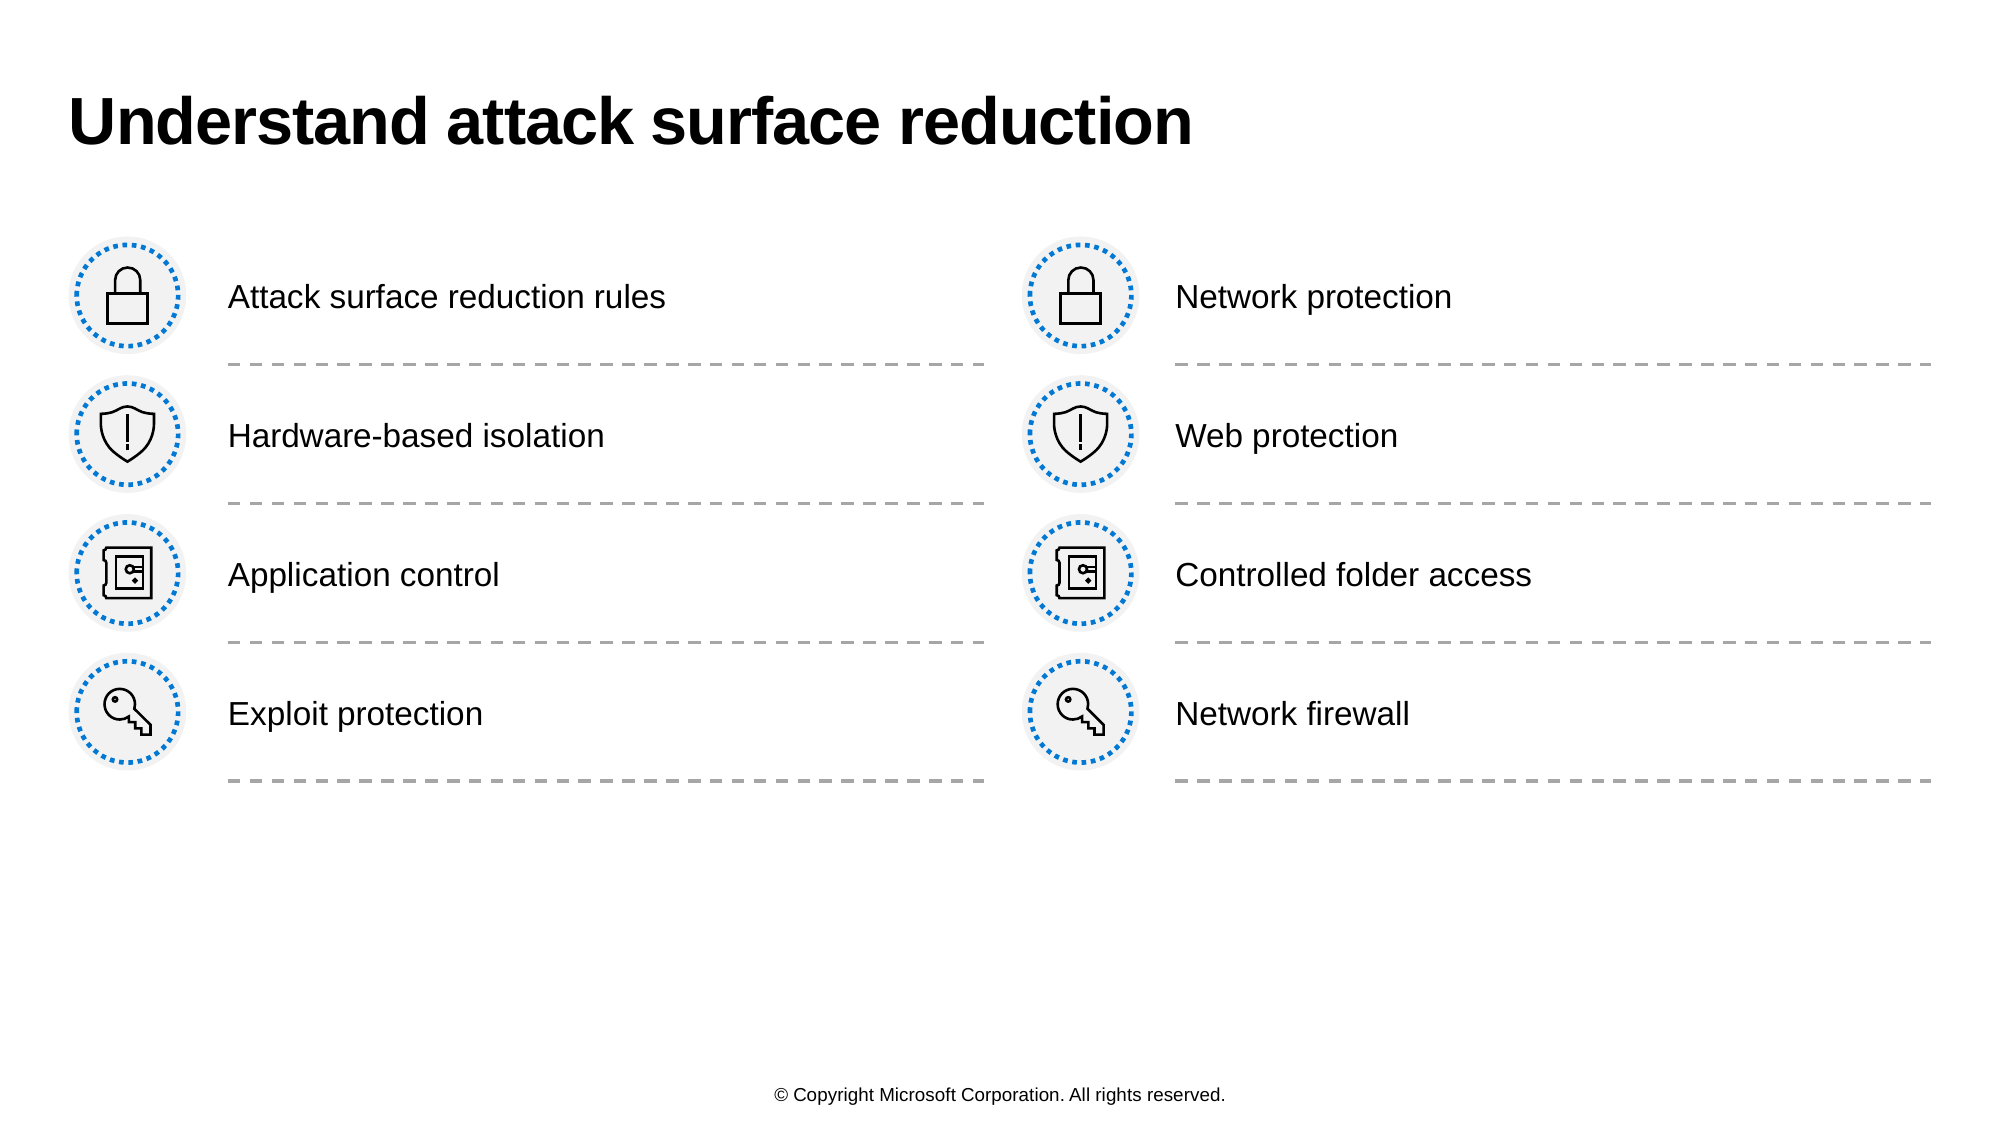

# Understand attack surface reduction

Attack surface reduction rules
Network protection

Hardware-based isolation
Web protection

Application control
Controlled folder access

Exploit protection
Network firewall